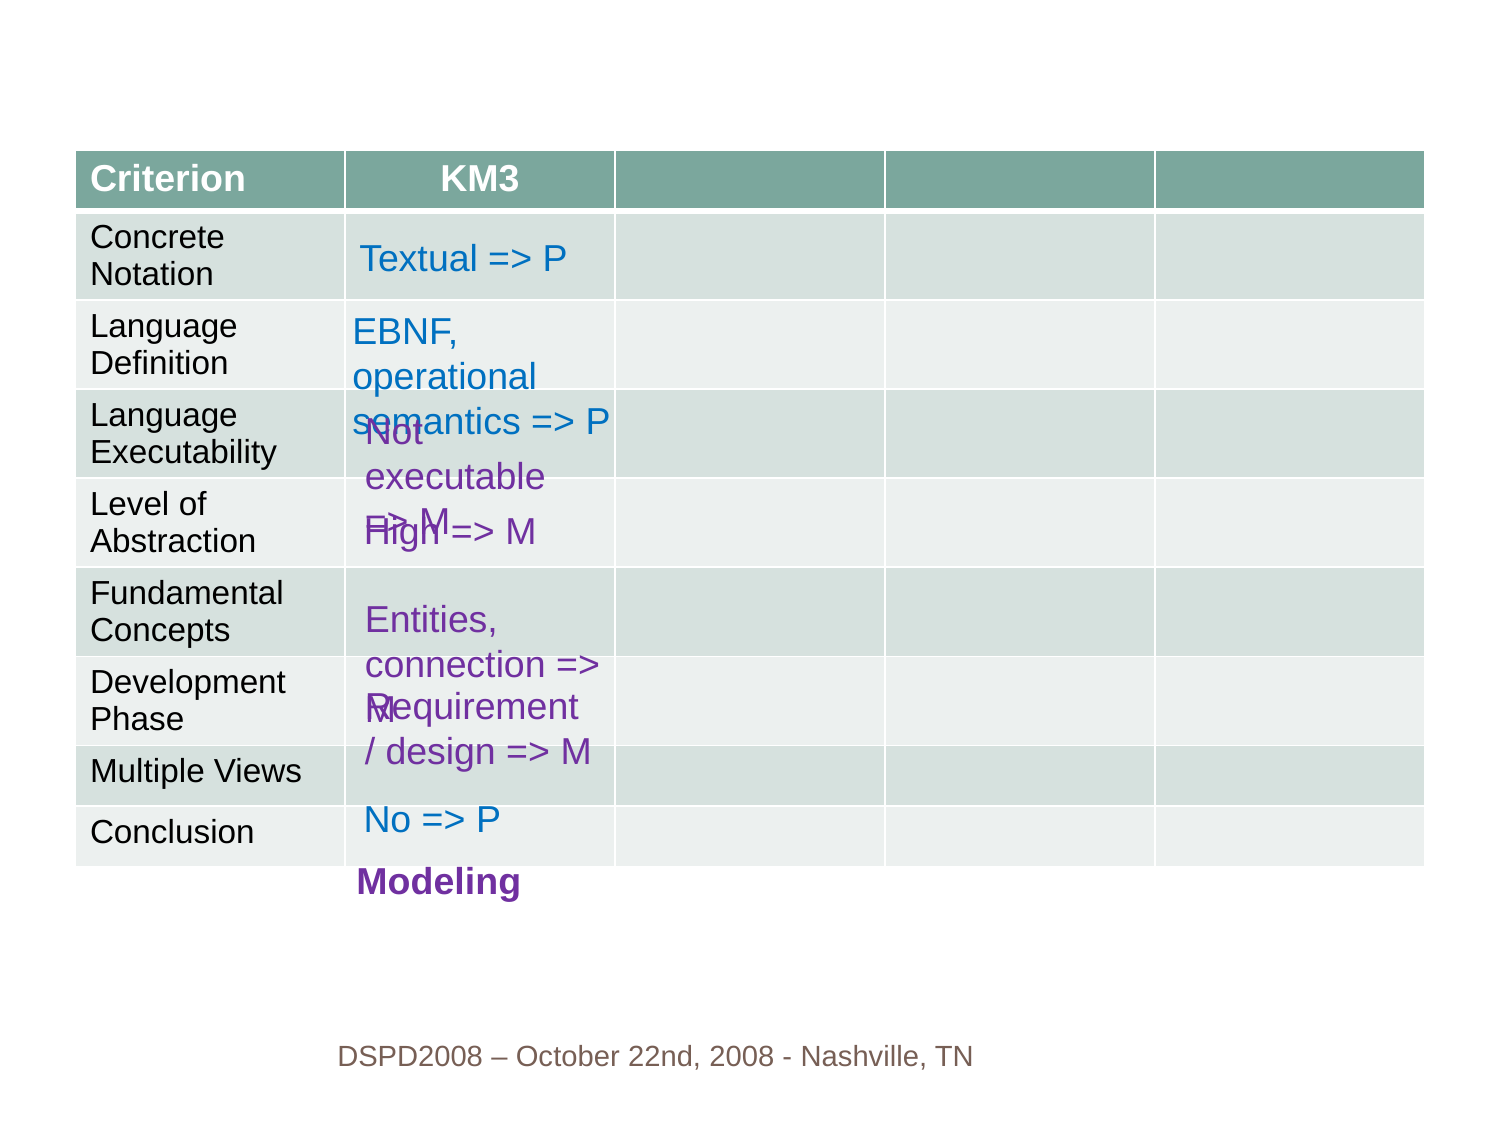

| Criterion | KM3 |  |  |  |
| --- | --- | --- | --- | --- |
| Concrete Notation |  |  |  |  |
| Language Definition |  |  |  |  |
| Language Executability |  |  |  |  |
| Level of Abstraction |  |  |  |  |
| Fundamental Concepts |  |  |  |  |
| Development Phase |  |  |  |  |
| Multiple Views |  |  |  |  |
| Conclusion |  |  |  |  |
Textual => P
EBNF, operational semantics => P
Not executable => M
High => M
Entities, connection => M
Requirement / design => M
No => P
Modeling
DSPD2008 – October 22nd, 2008 - Nashville, TN